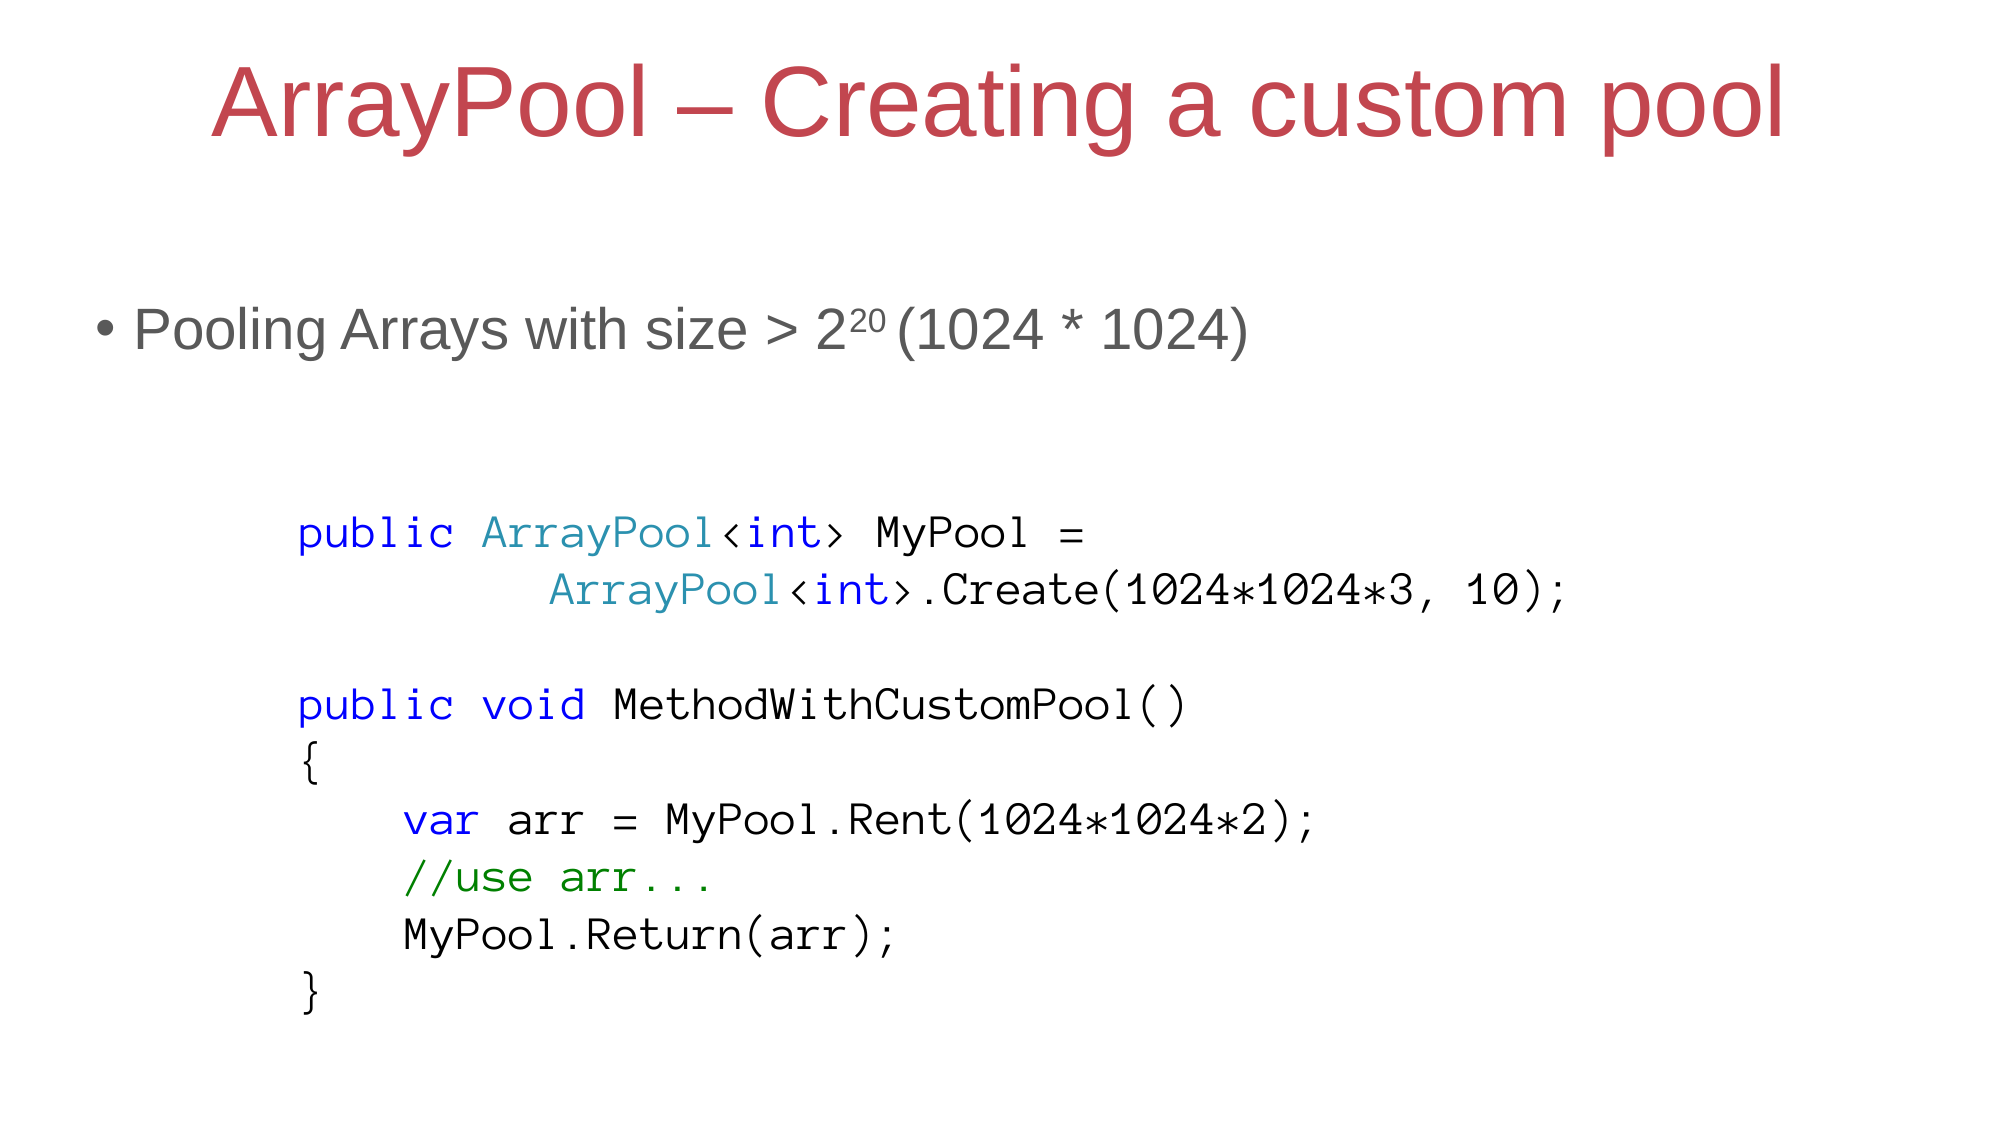

# ArrayPool – Creating a custom pool
Pooling Arrays with size > 220 (1024 * 1024)
public ArrayPool<int> MyPool =
 ArrayPool<int>.Create(1024*1024*3, 10);

public void MethodWithCustomPool()
{
    var arr = MyPool.Rent(1024*1024*2);
    //use arr...
    MyPool.Return(arr);
}